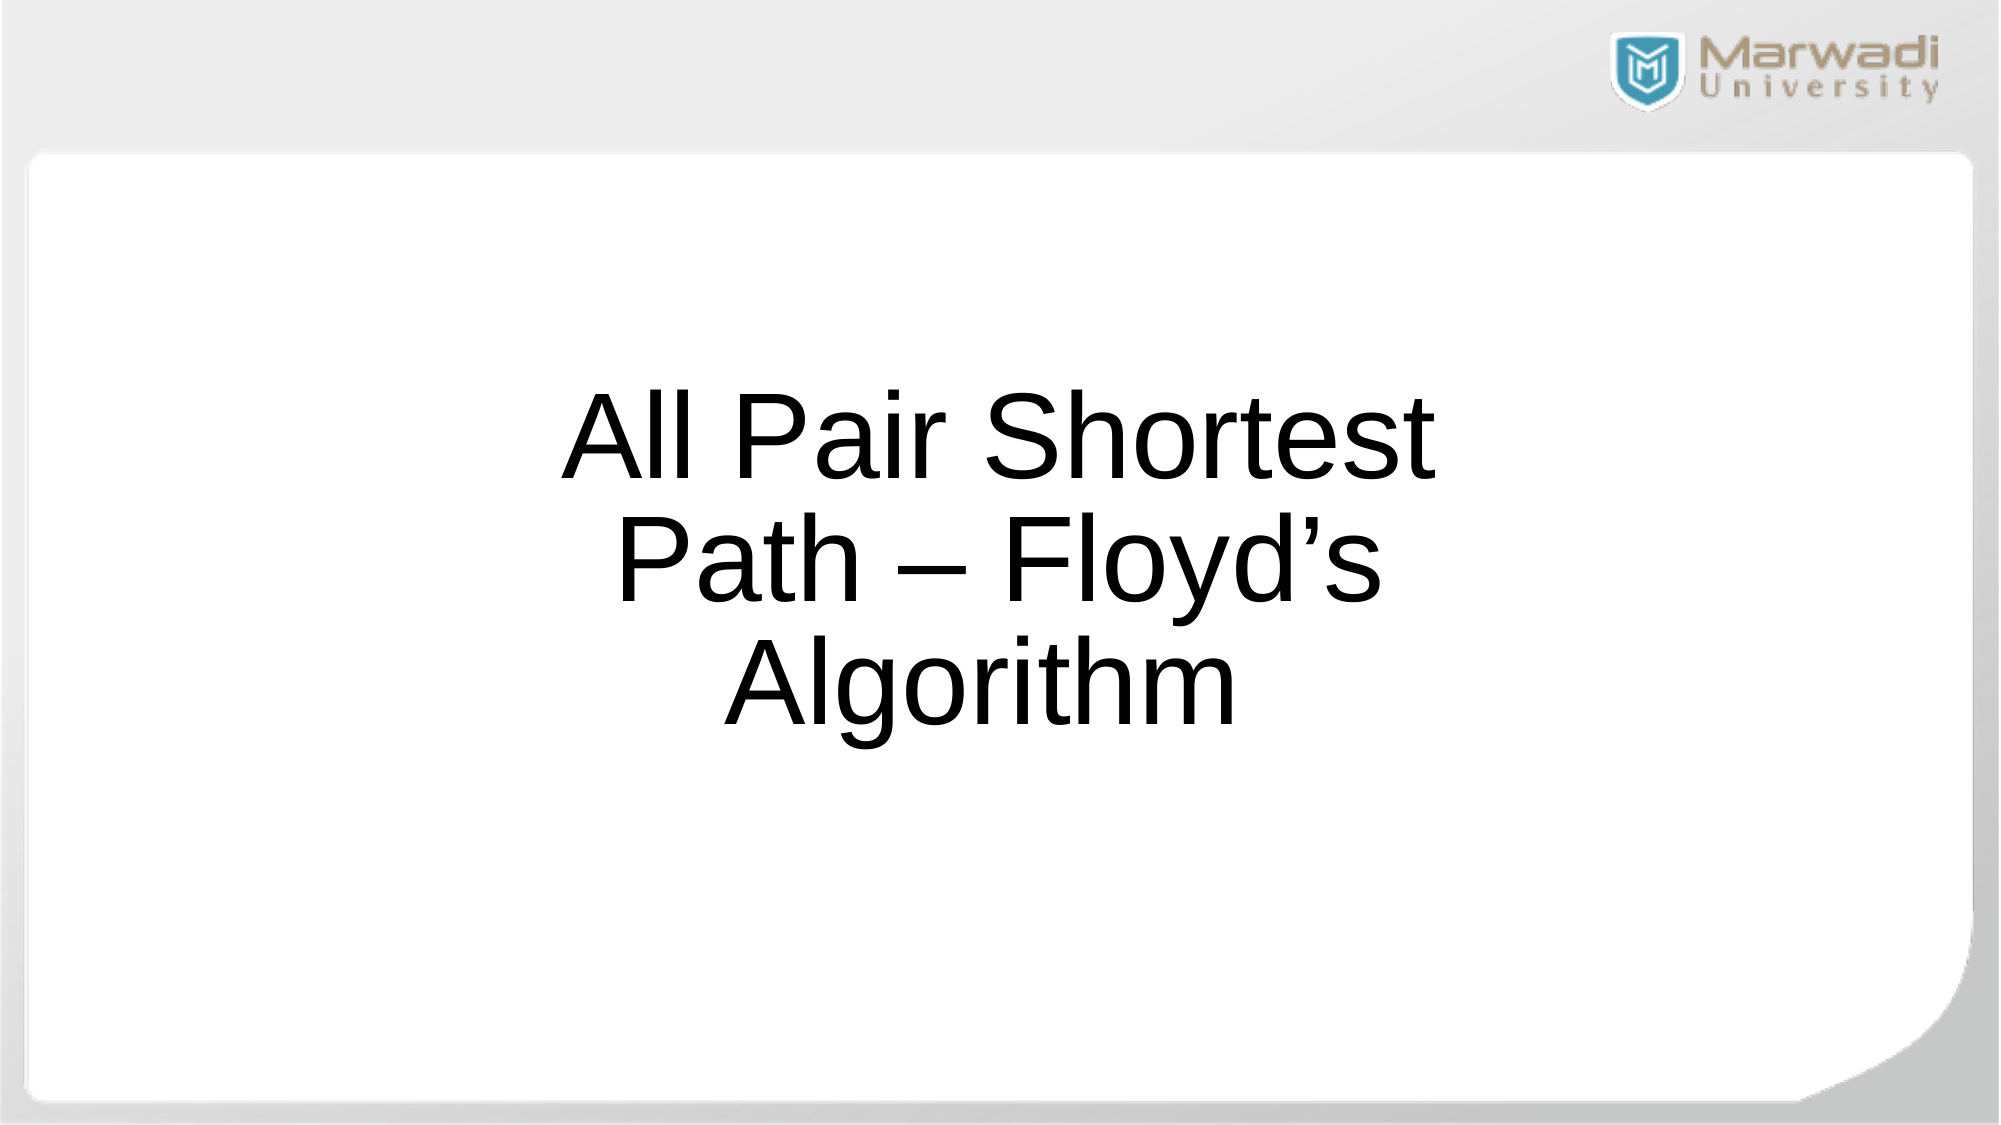

All Pair Shortest Path – Floyd’s Algorithm